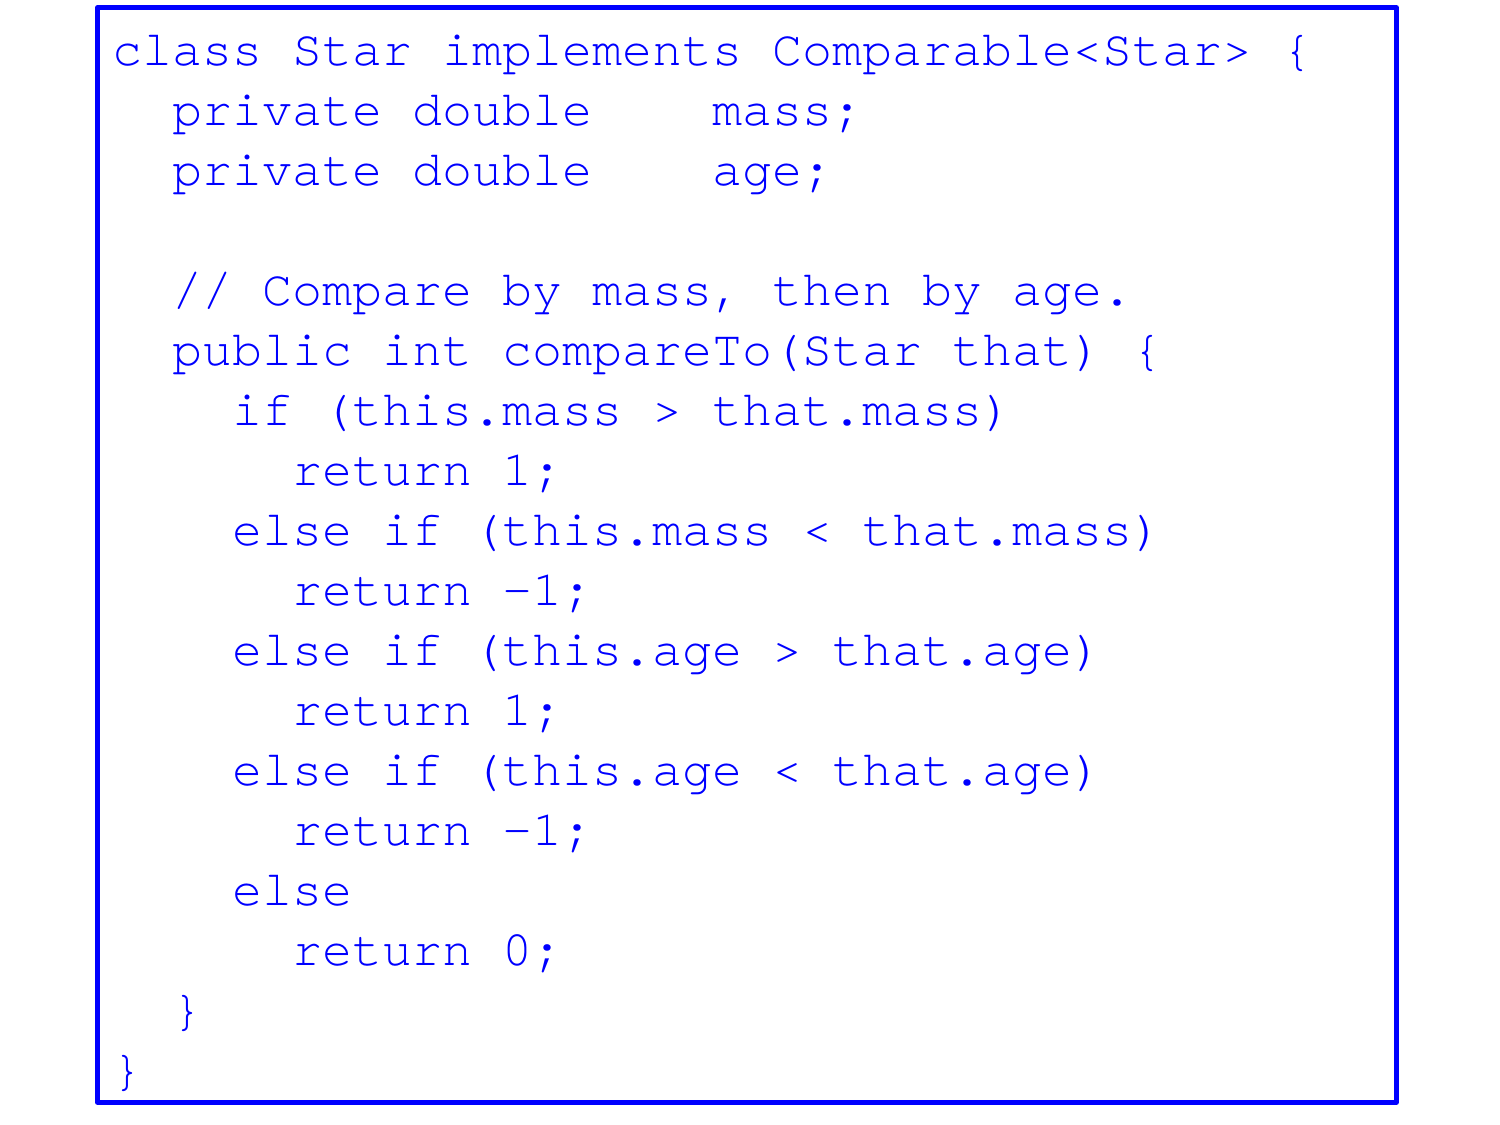

class Star implements Comparable<Star> {
  private double    mass;
  private double    age;

  // Compare by mass, then by age.
  public int compareTo(Star that) {
    if (this.mass > that.mass)
      return 1;
    else if (this.mass < that.mass)
      return -1;
    else if (this.age > that.age)
      return 1;
    else if (this.age < that.age)
      return -1;
    else
      return 0;
  }
}